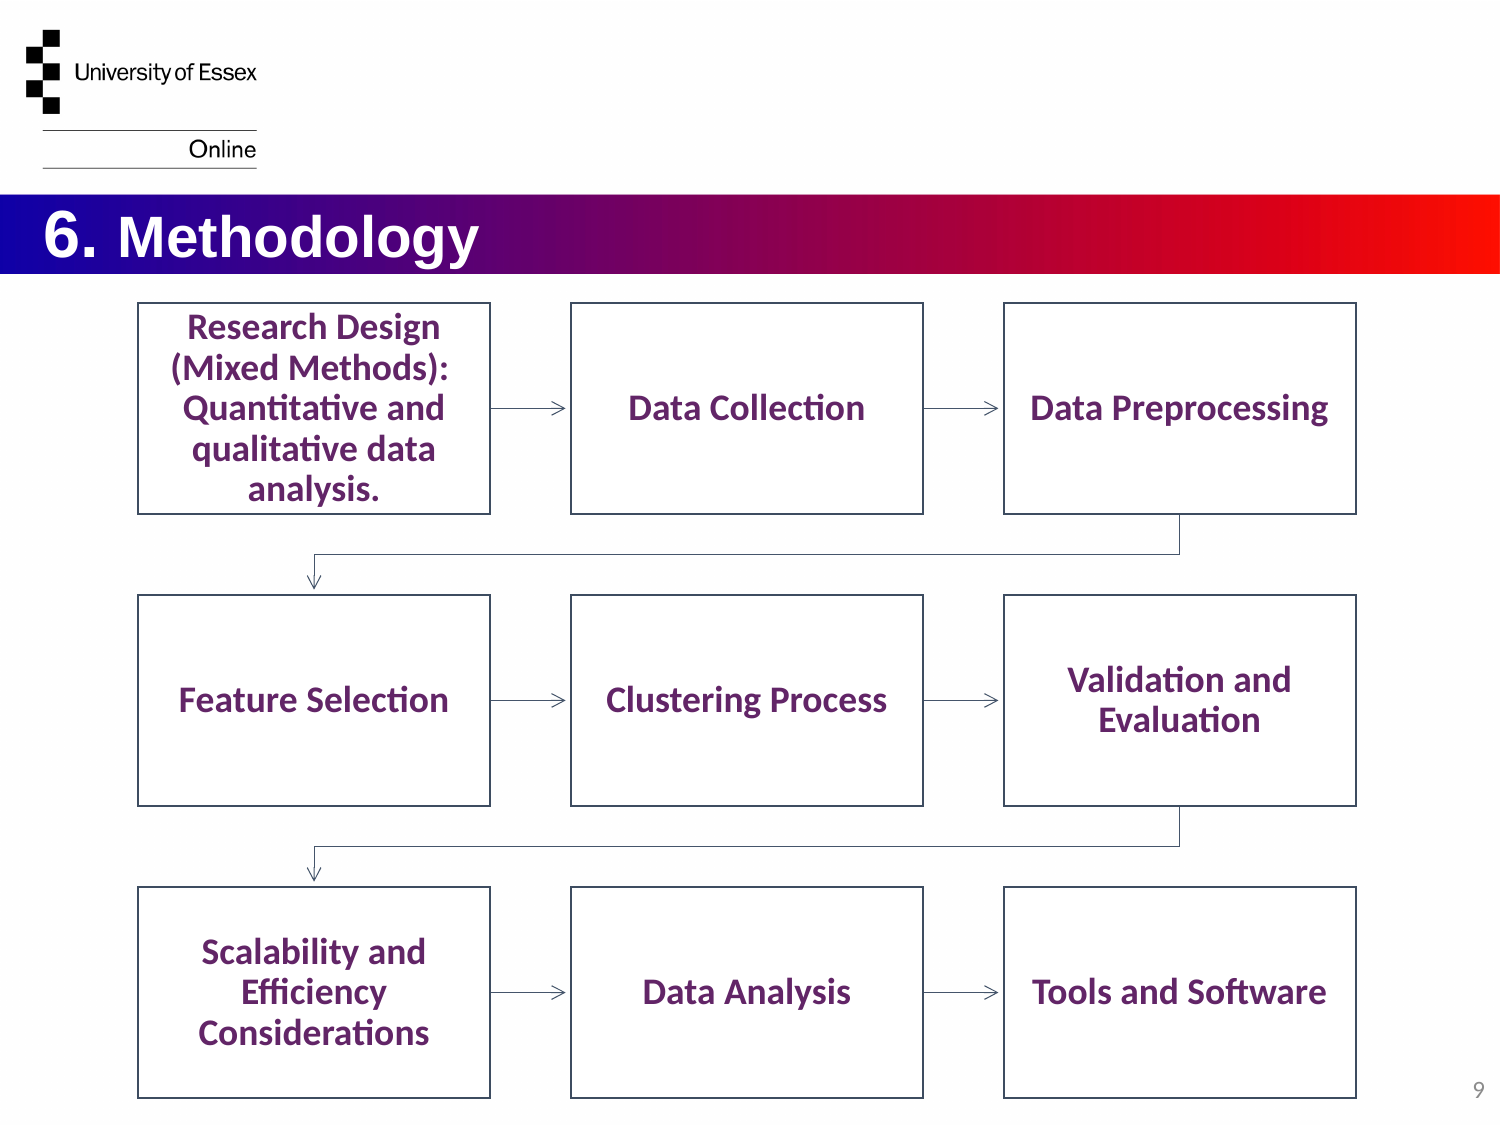

6. Methodology

Research Design (Mixed Methods):  Quantitative and qualitative data analysis.

Data Collection

Data Preprocessing

Feature Selection

Clustering Process

Validation and Evaluation

Scalability and Efficiency Considerations

Data Analysis
Tools and Software
9